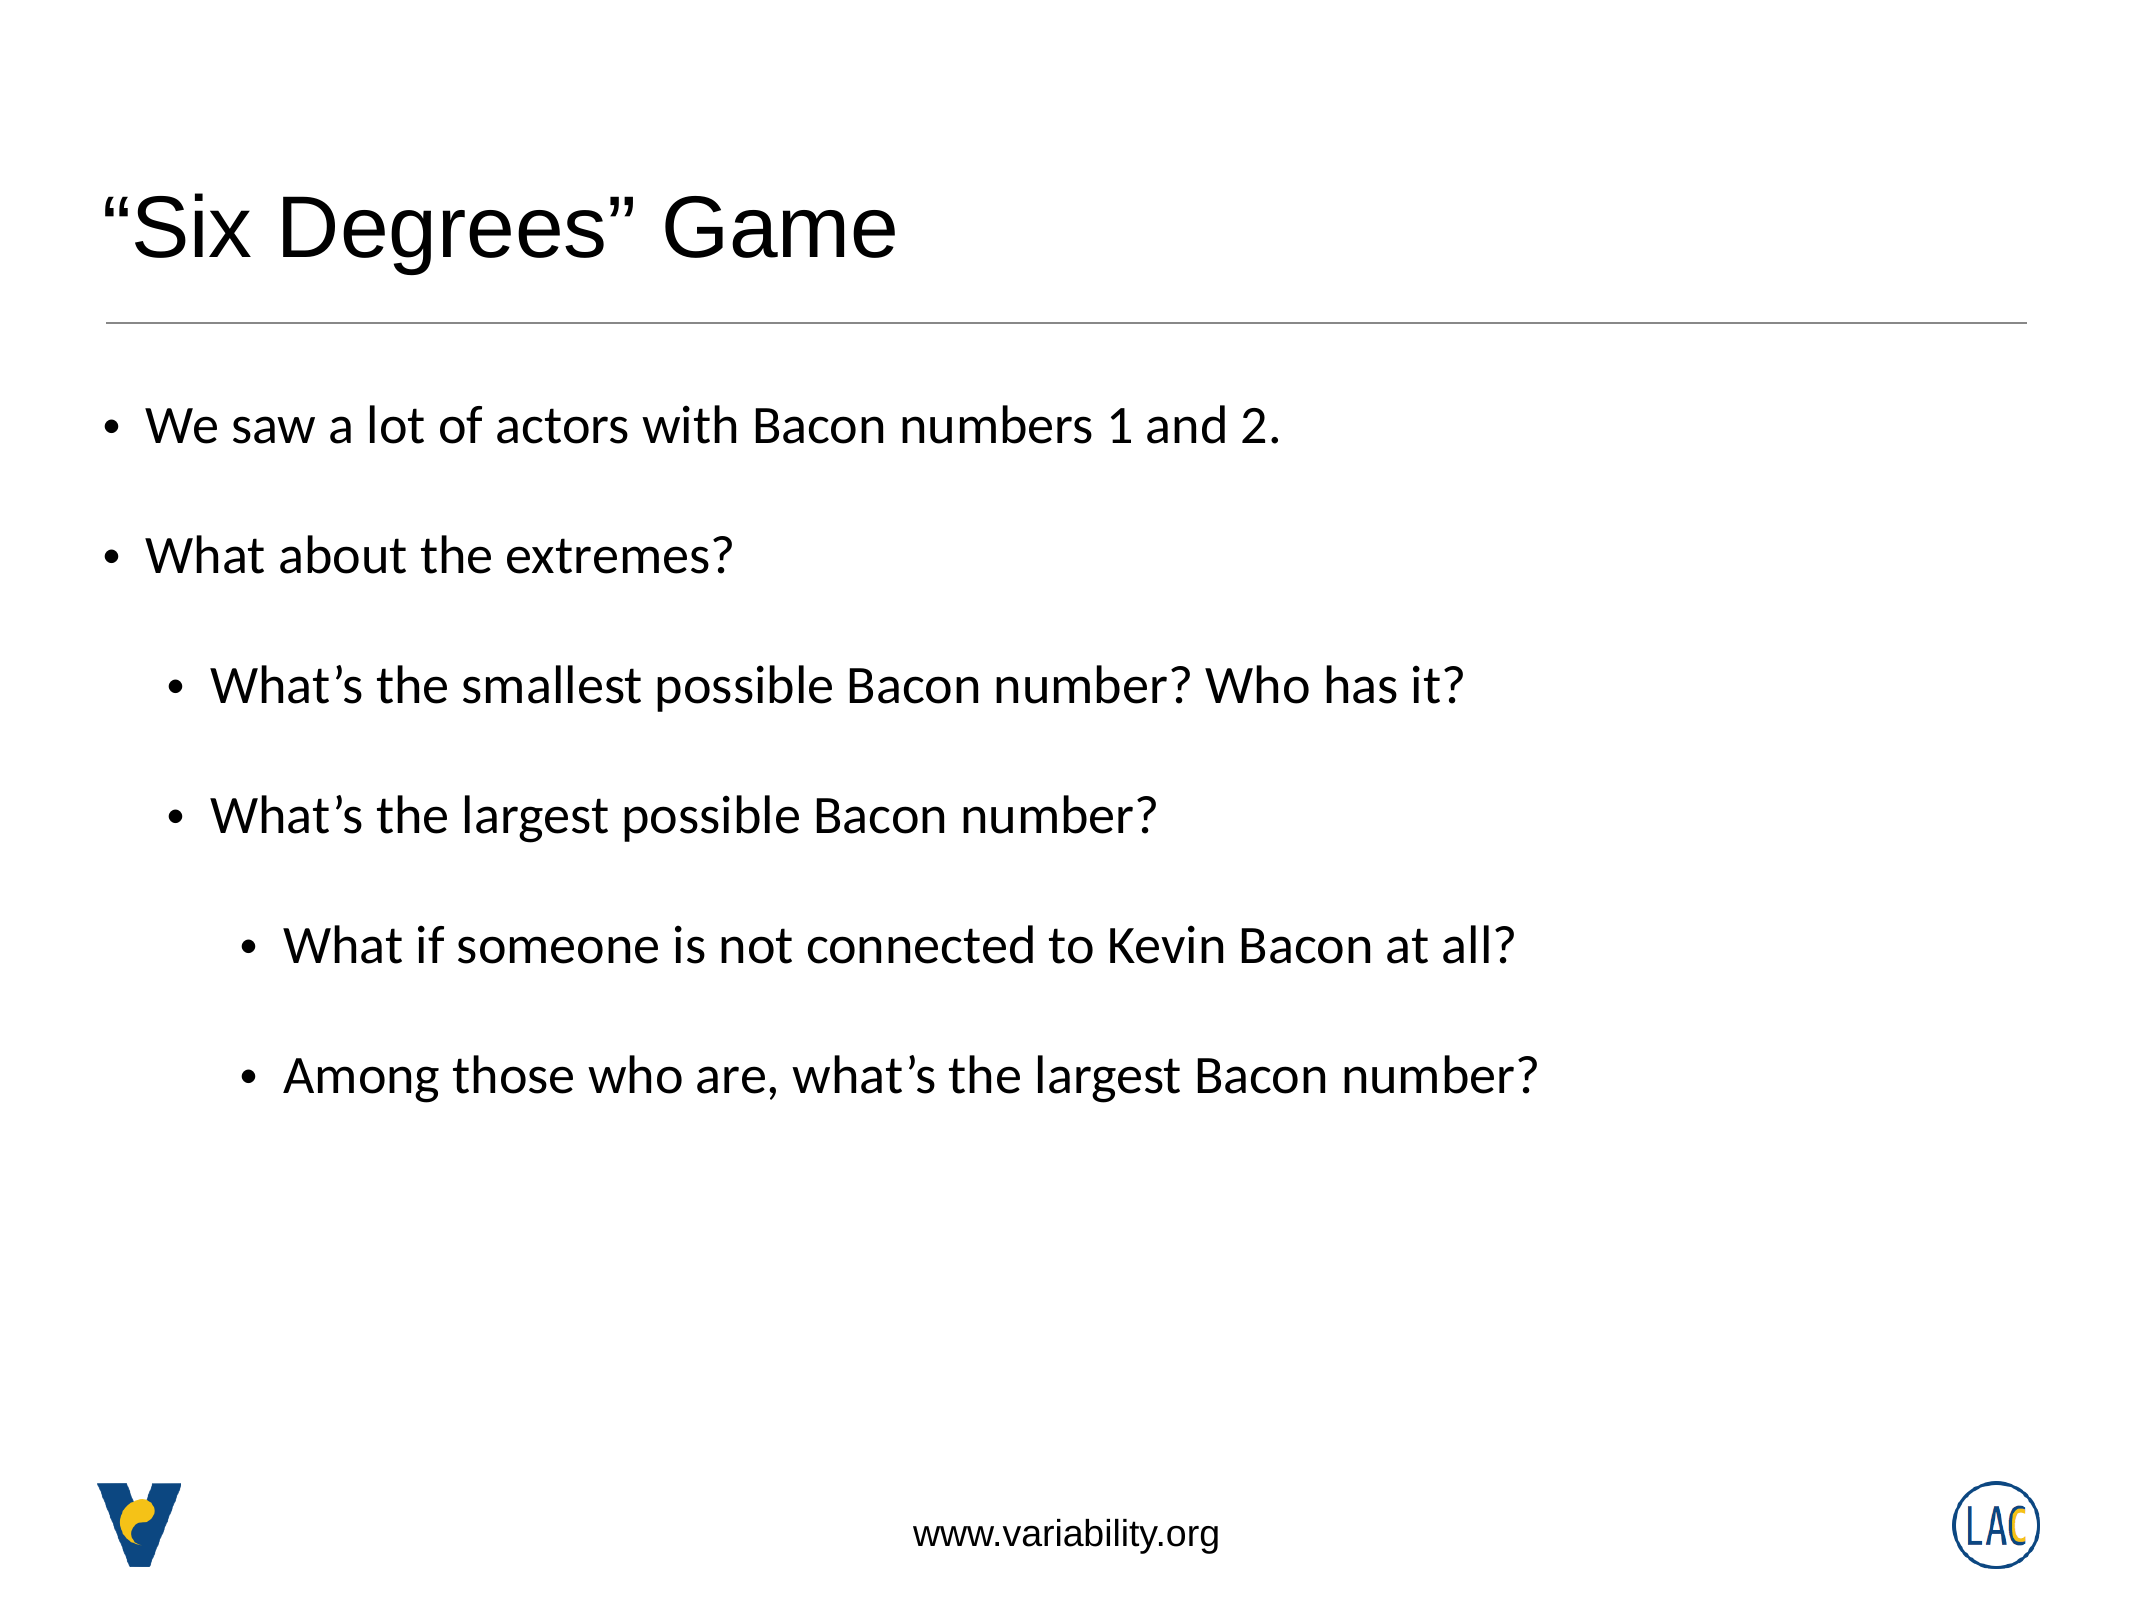

# “Six Degrees” Game
We saw a lot of actors with Bacon numbers 1 and 2.

What about the extremes?

What’s the smallest possible Bacon number? Who has it?

What’s the largest possible Bacon number?

What if someone is not connected to Kevin Bacon at all?

Among those who are, what’s the largest Bacon number?